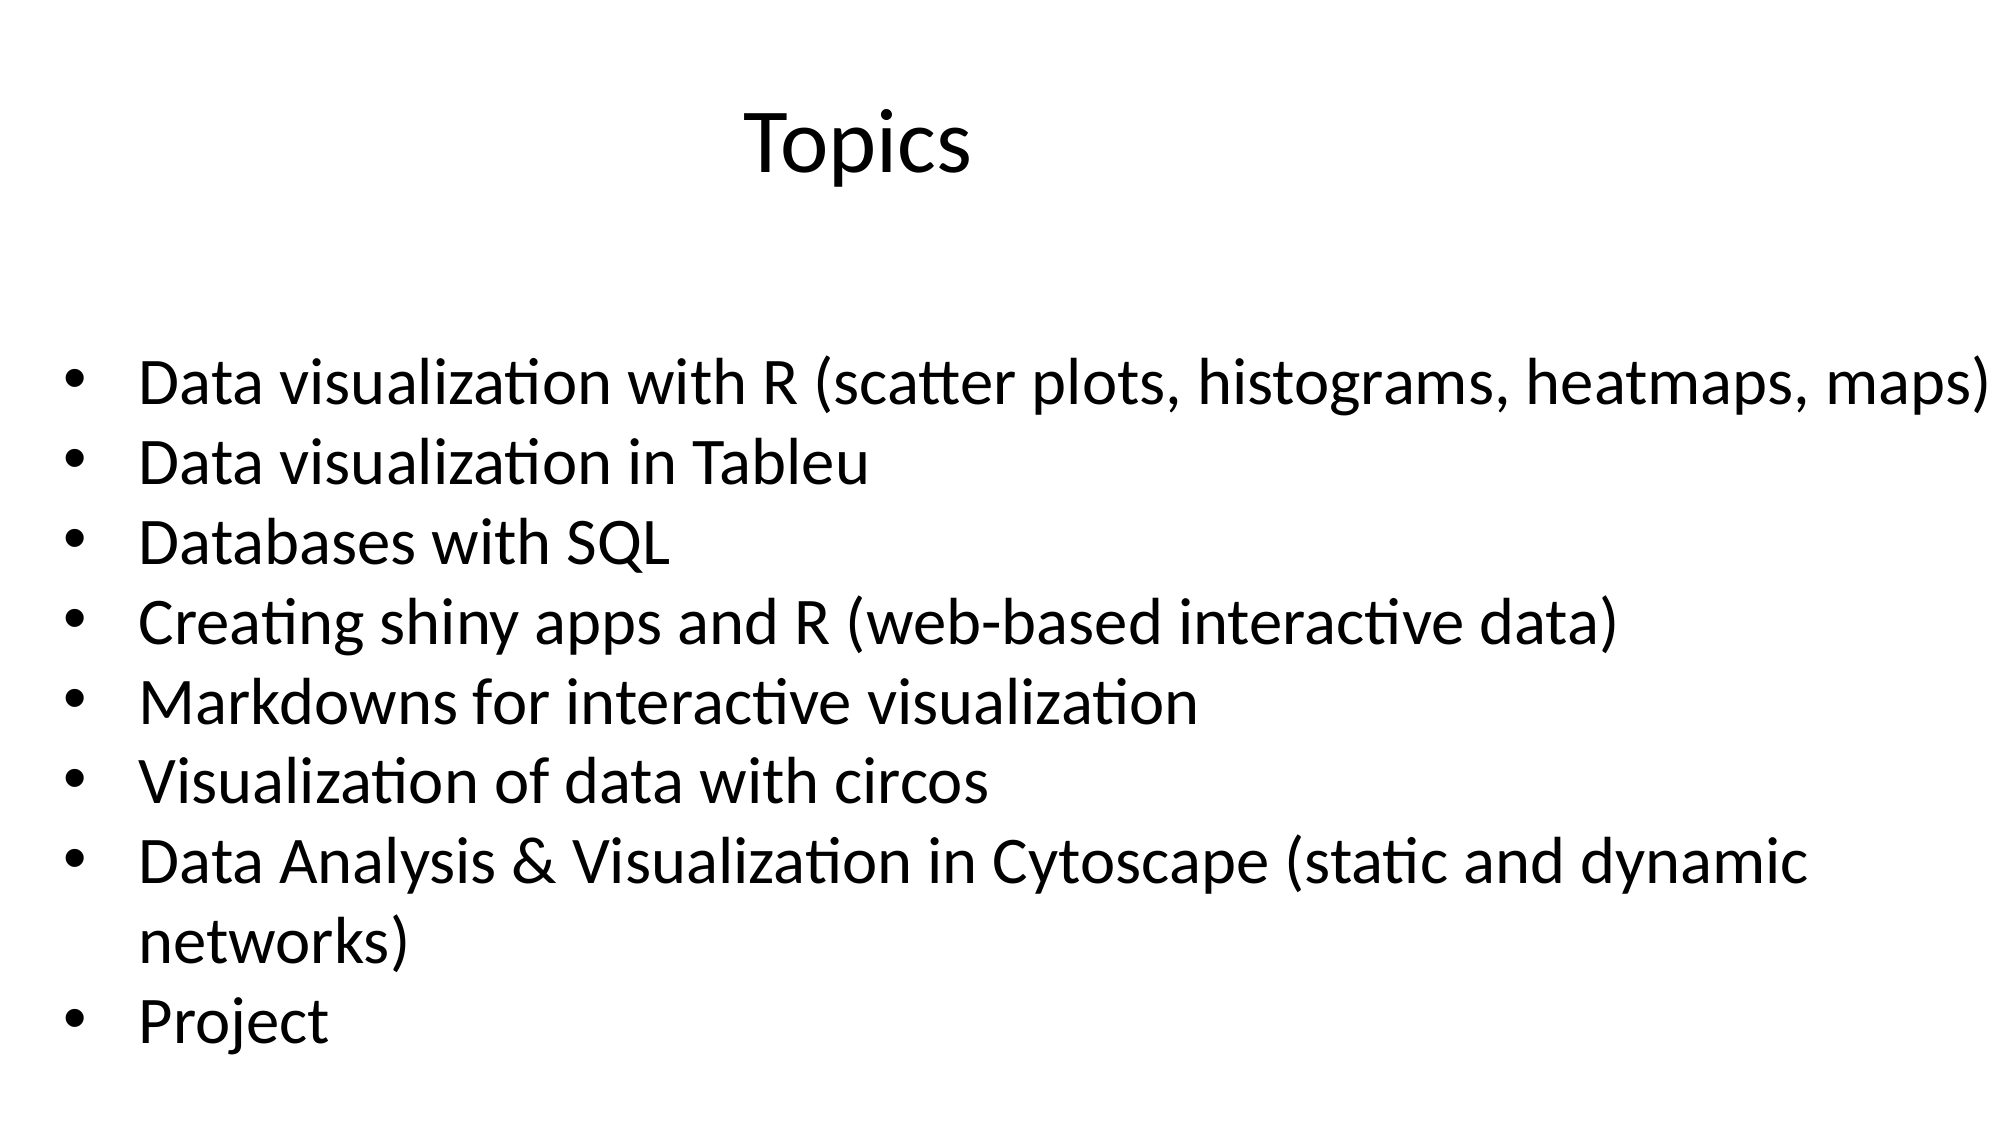

Topics
Data visualization with R (scatter plots, histograms, heatmaps, maps)
Data visualization in Tableu
Databases with SQL
Creating shiny apps and R (web-based interactive data)
Markdowns for interactive visualization
Visualization of data with circos
Data Analysis & Visualization in Cytoscape (static and dynamic
     networks)
Project